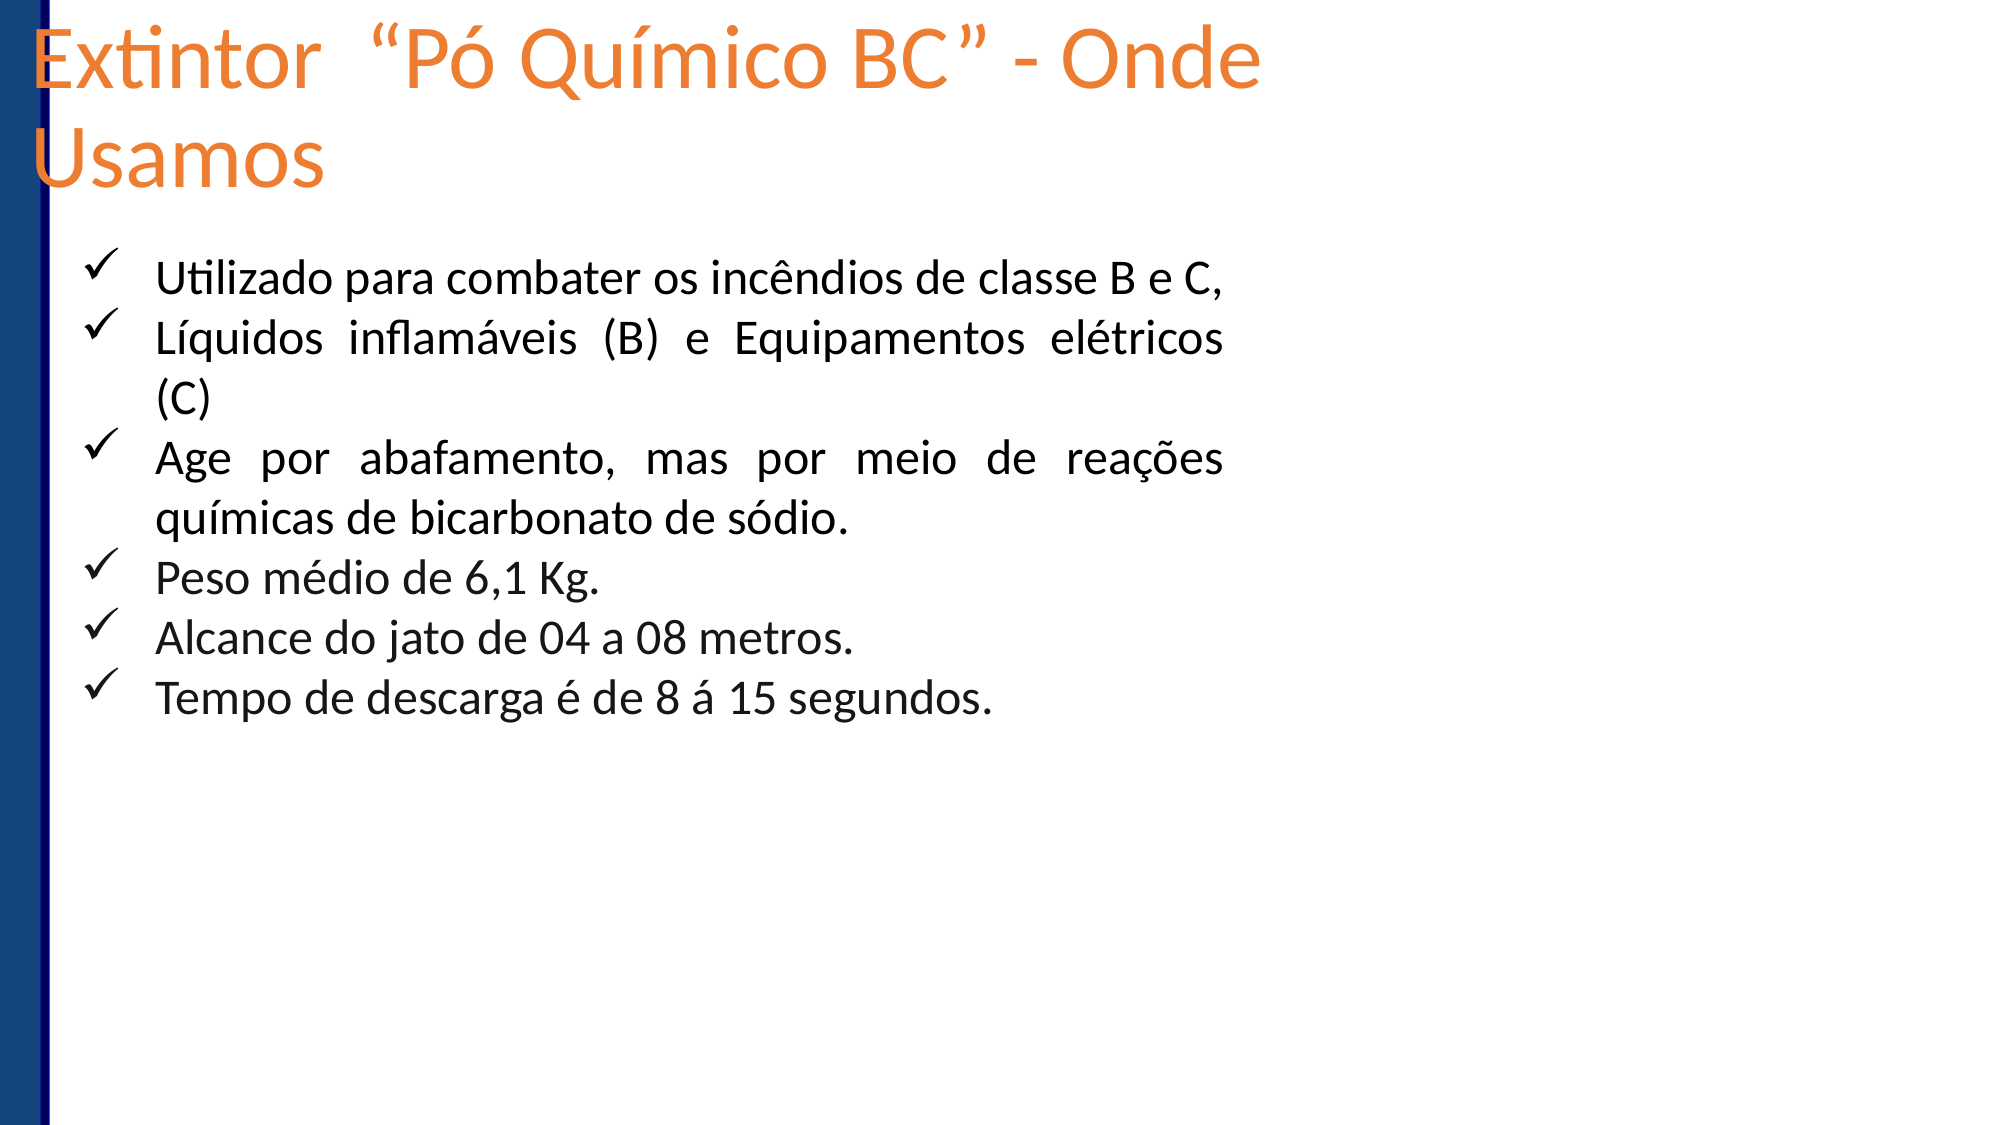

Extintor  “Pó Químico BC” - Onde Usamos
Utilizado para combater os incêndios de classe B e C,
Líquidos inflamáveis (B) e Equipamentos elétricos (C)
Age por abafamento, mas por meio de reações químicas de bicarbonato de sódio.
Peso médio de 6,1 Kg.
Alcance do jato de 04 a 08 metros.
Tempo de descarga é de 8 á 15 segundos.